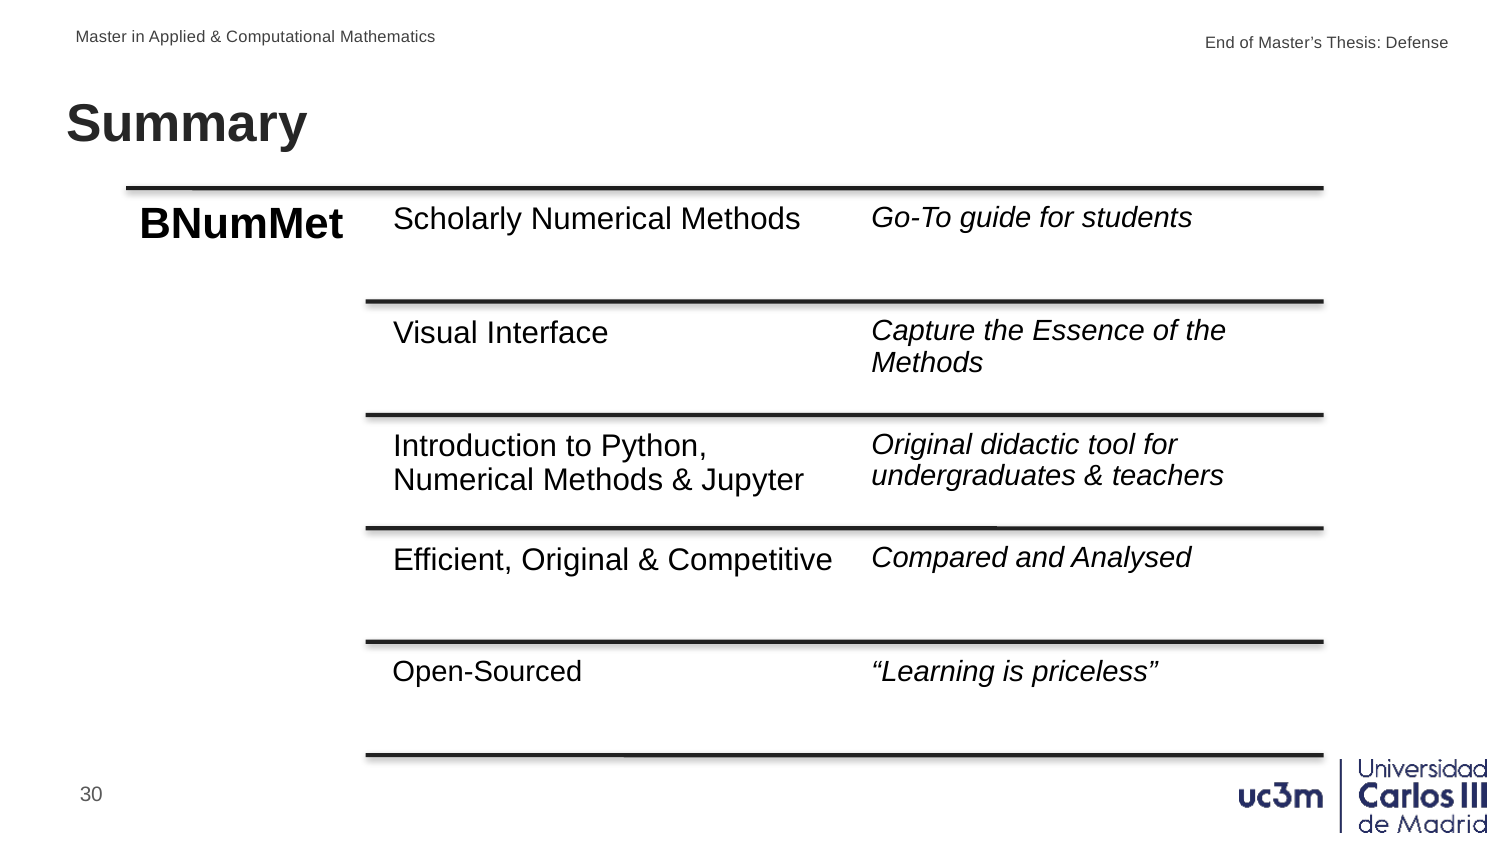

# Summary
BNumMet
Scholarly Numerical Methods
Go-To guide for students
Visual Interface
Capture the Essence of the Methods
Introduction to Python, Numerical Methods & Jupyter
Original didactic tool for undergraduates & teachers
Efficient, Original & Competitive
Compared and Analysed
Open-Sourced
“Learning is priceless”

30